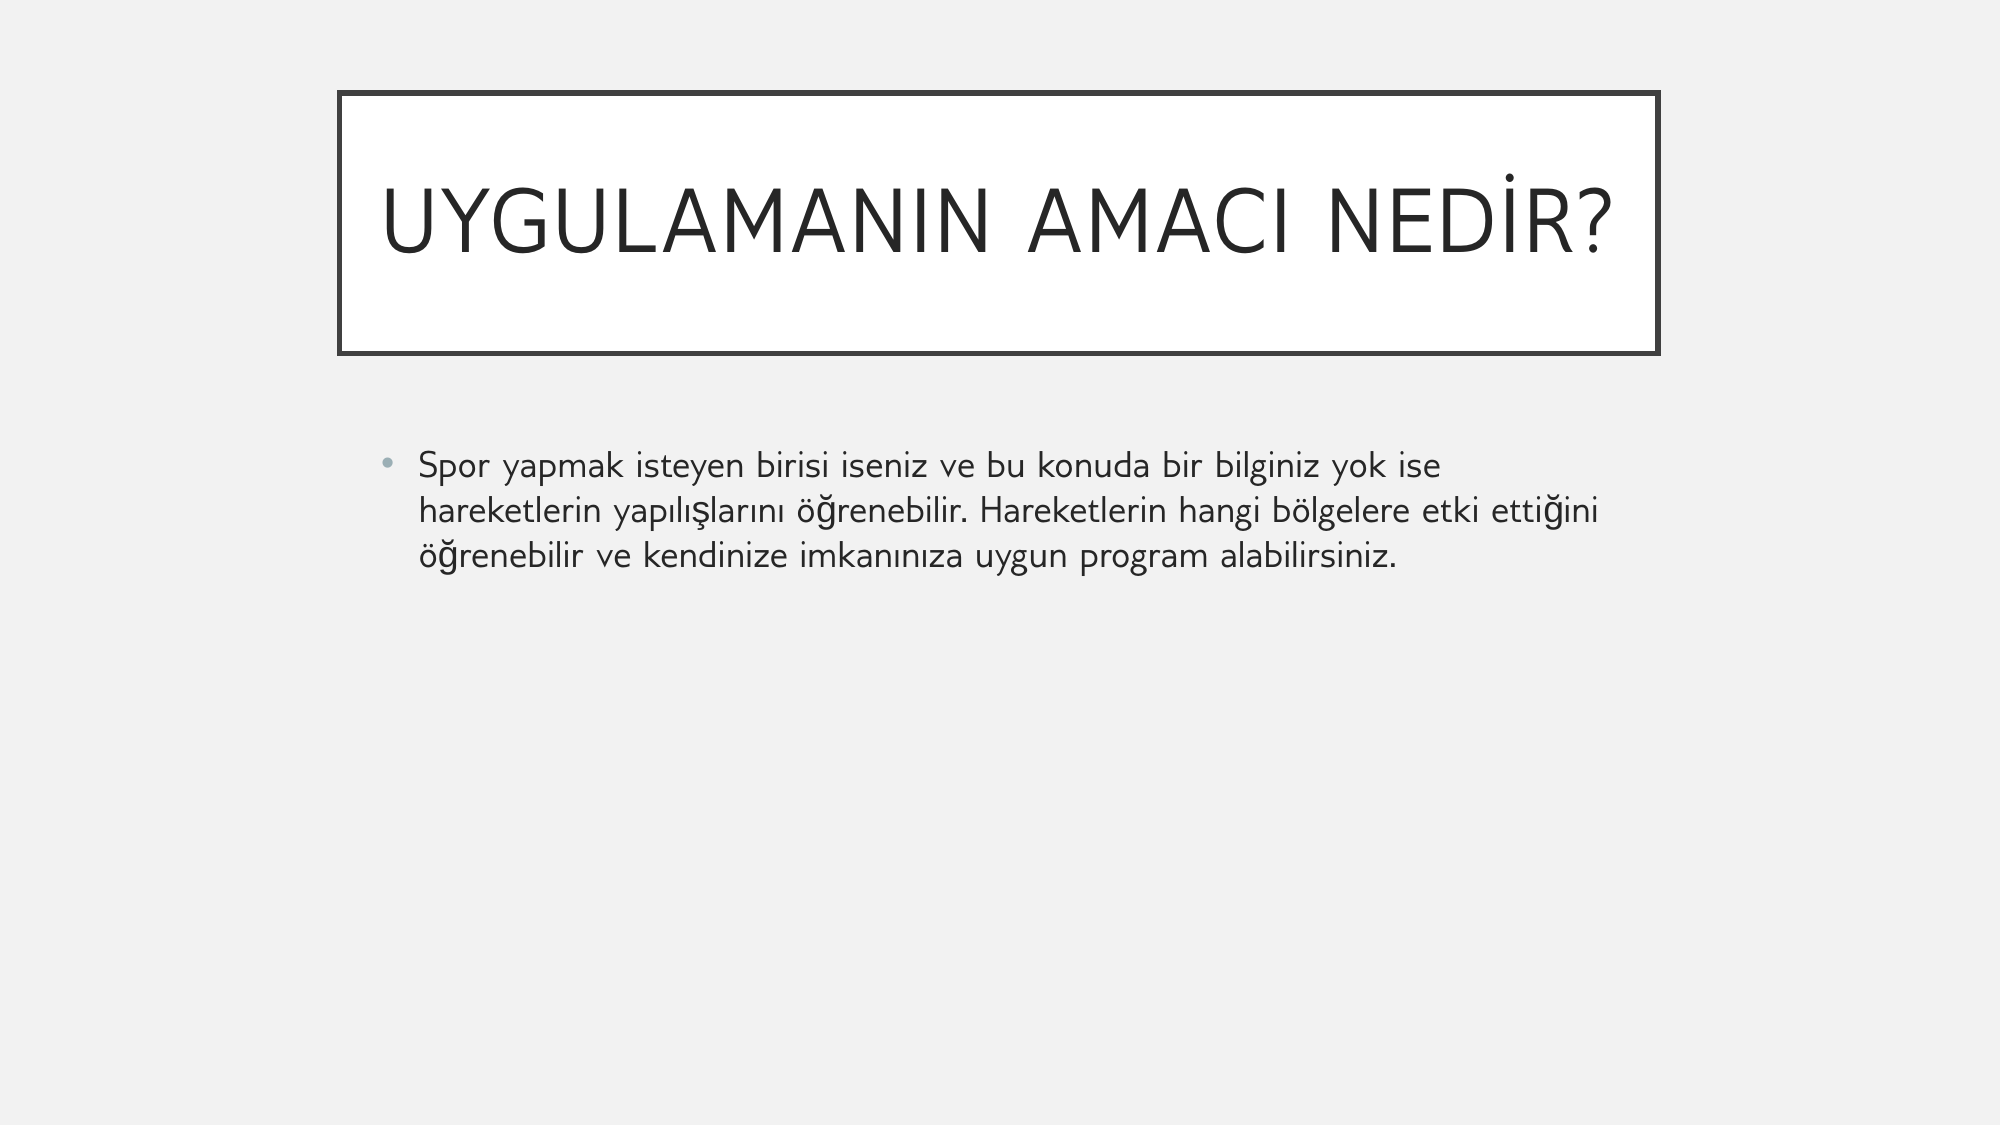

# Uygulamanın amacı nedir?
Spor yapmak isteyen birisi iseniz ve bu konuda bir bilginiz yok ise hareketlerin yapılışlarını öğrenebilir. Hareketlerin hangi bölgelere etki ettiğini öğrenebilir ve kendinize imkanınıza uygun program alabilirsiniz.